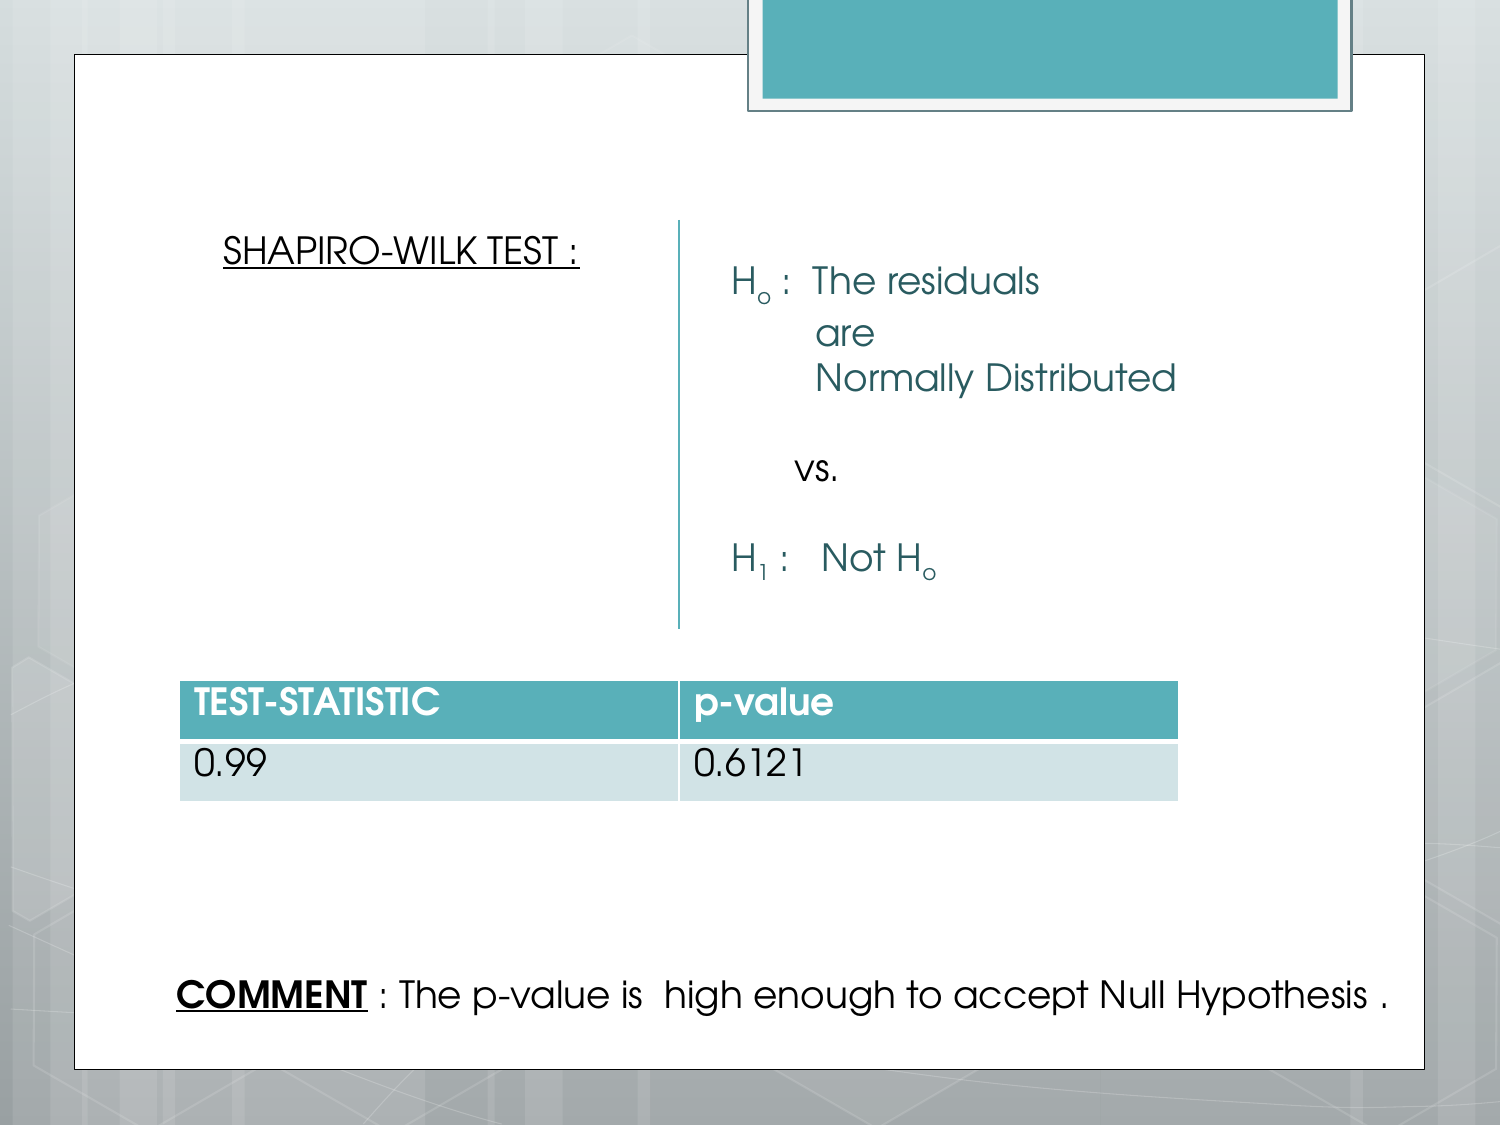

SHAPIRO-WILK TEST :
Ho :  The residuals
        are
        Normally Distributed

      vs.

H1 :   Not Ho

| TEST-STATISTIC | p-value |
| --- | --- |
| 0.99 | 0.6121 |
COMMENT : The p-value is  high enough to accept Null Hypothesis .